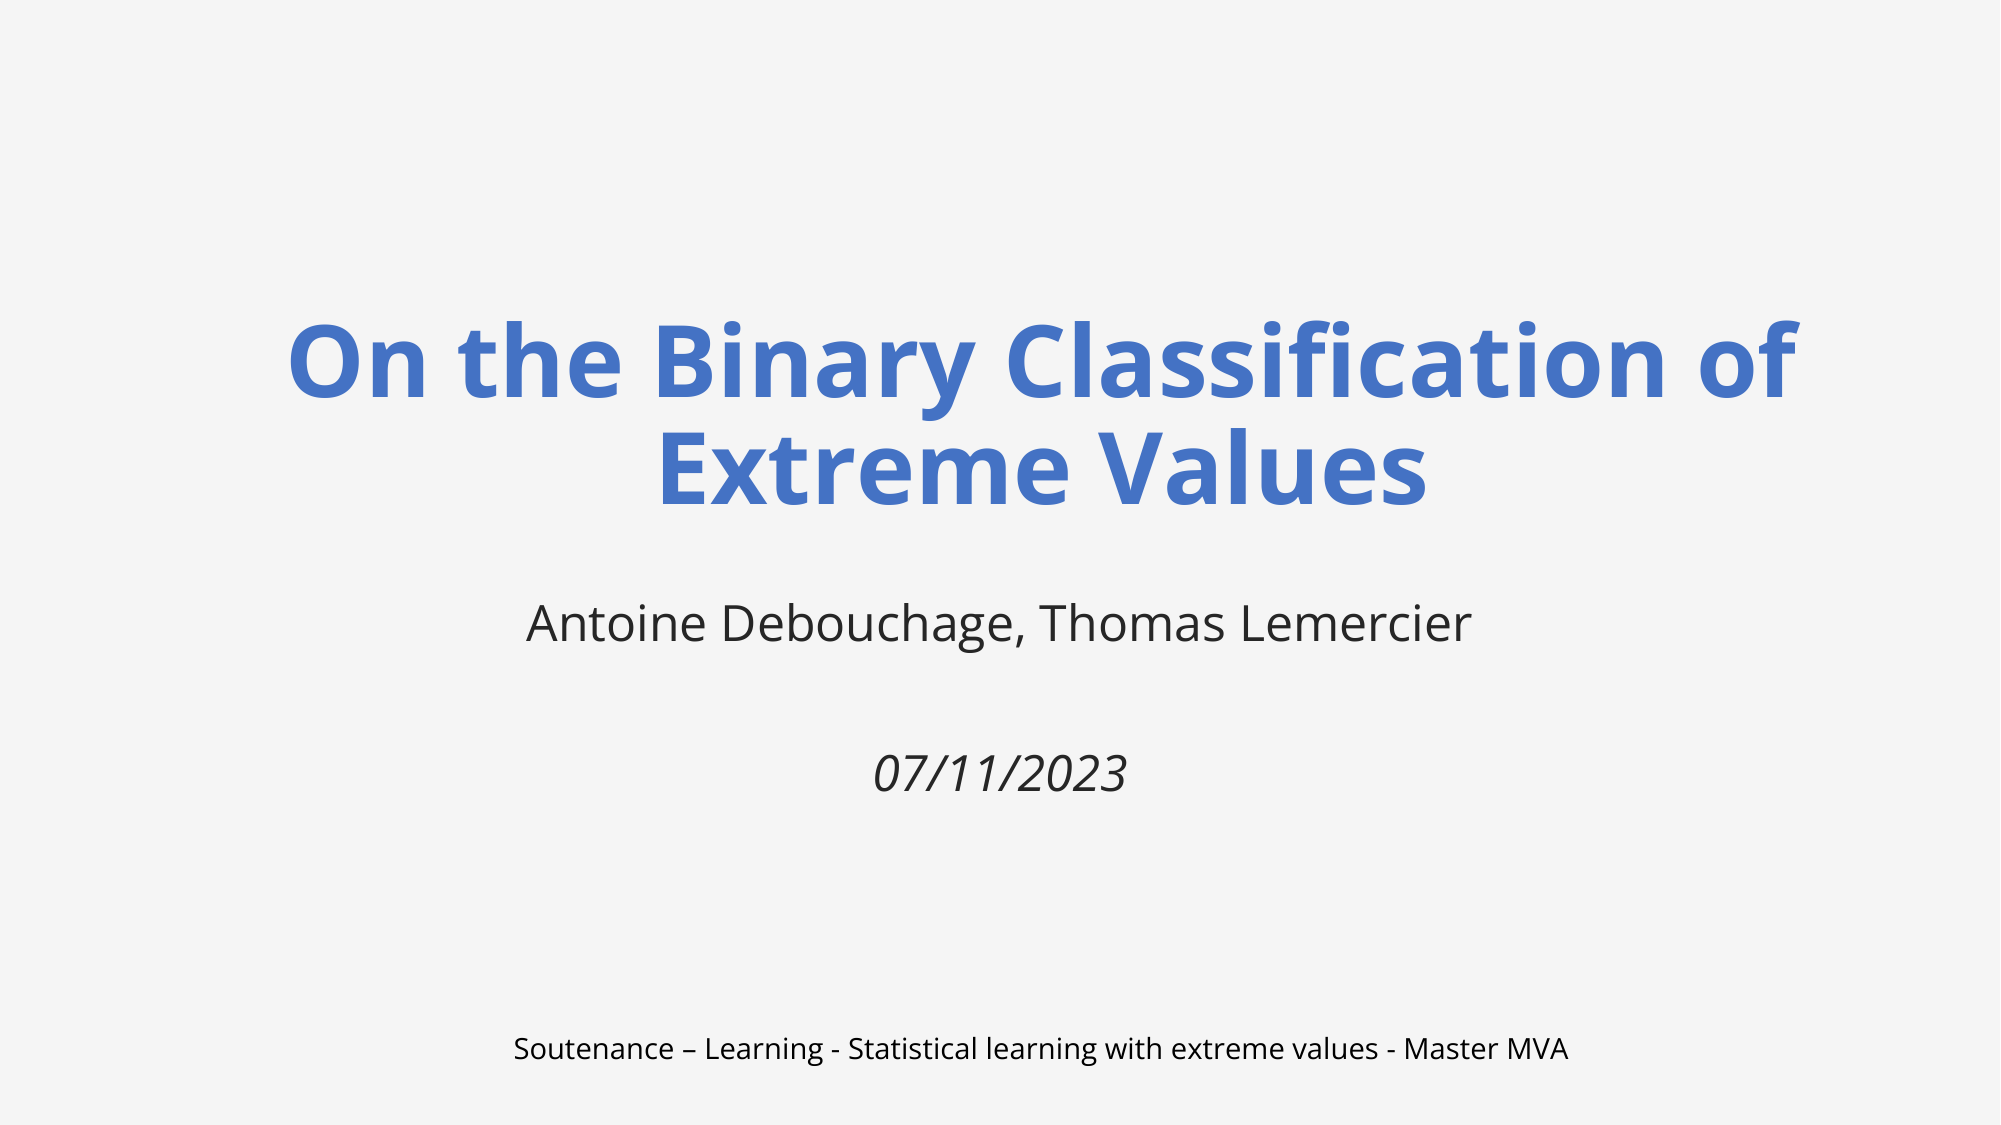

# On the Binary Classification of Extreme Values
Antoine Debouchage, Thomas Lemercier

07/11/2023
Soutenance – Learning - Statistical learning with extreme values - Master MVA